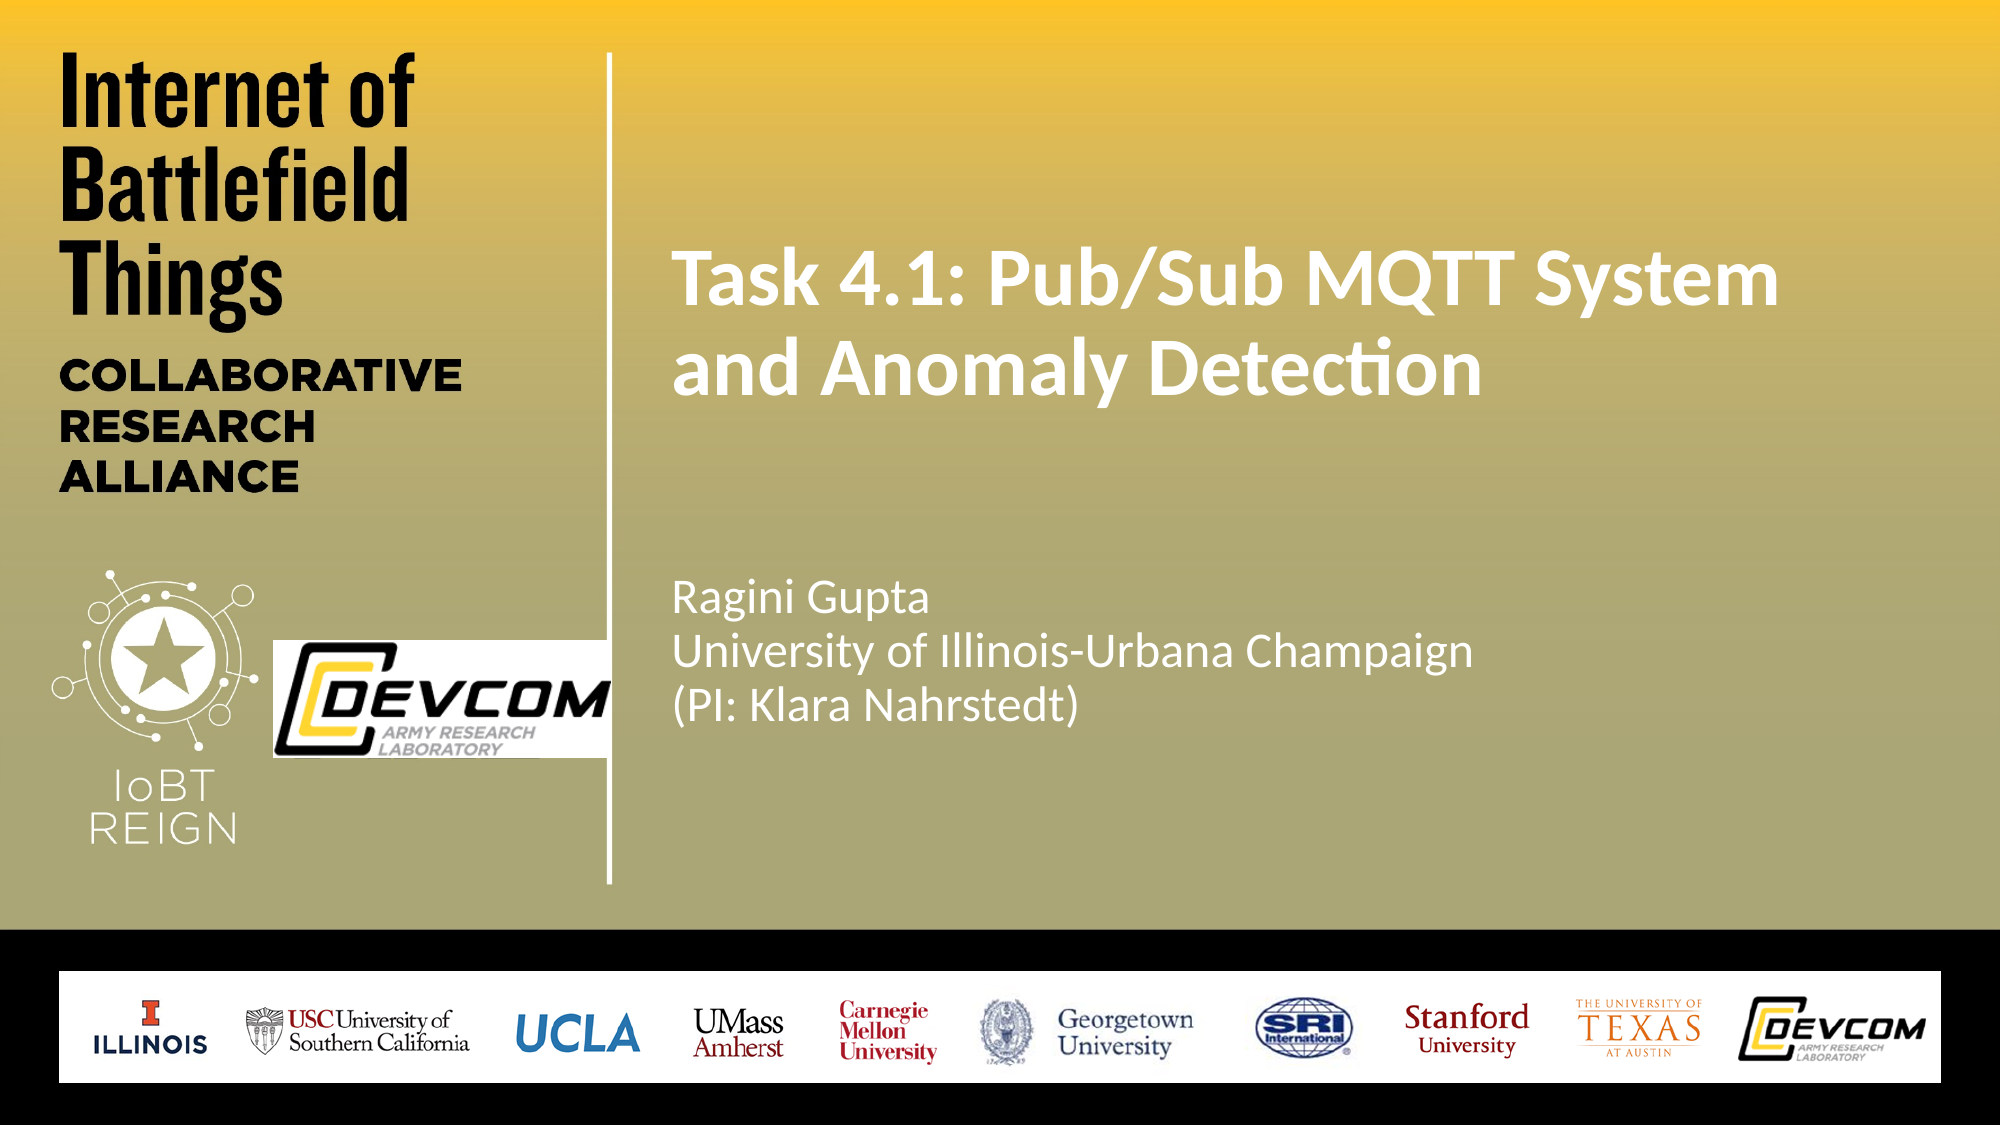

# Task 4.1: Pub/Sub MQTT System and Anomaly Detection
Ragini Gupta
University of Illinois-Urbana Champaign
(PI: Klara Nahrstedt)